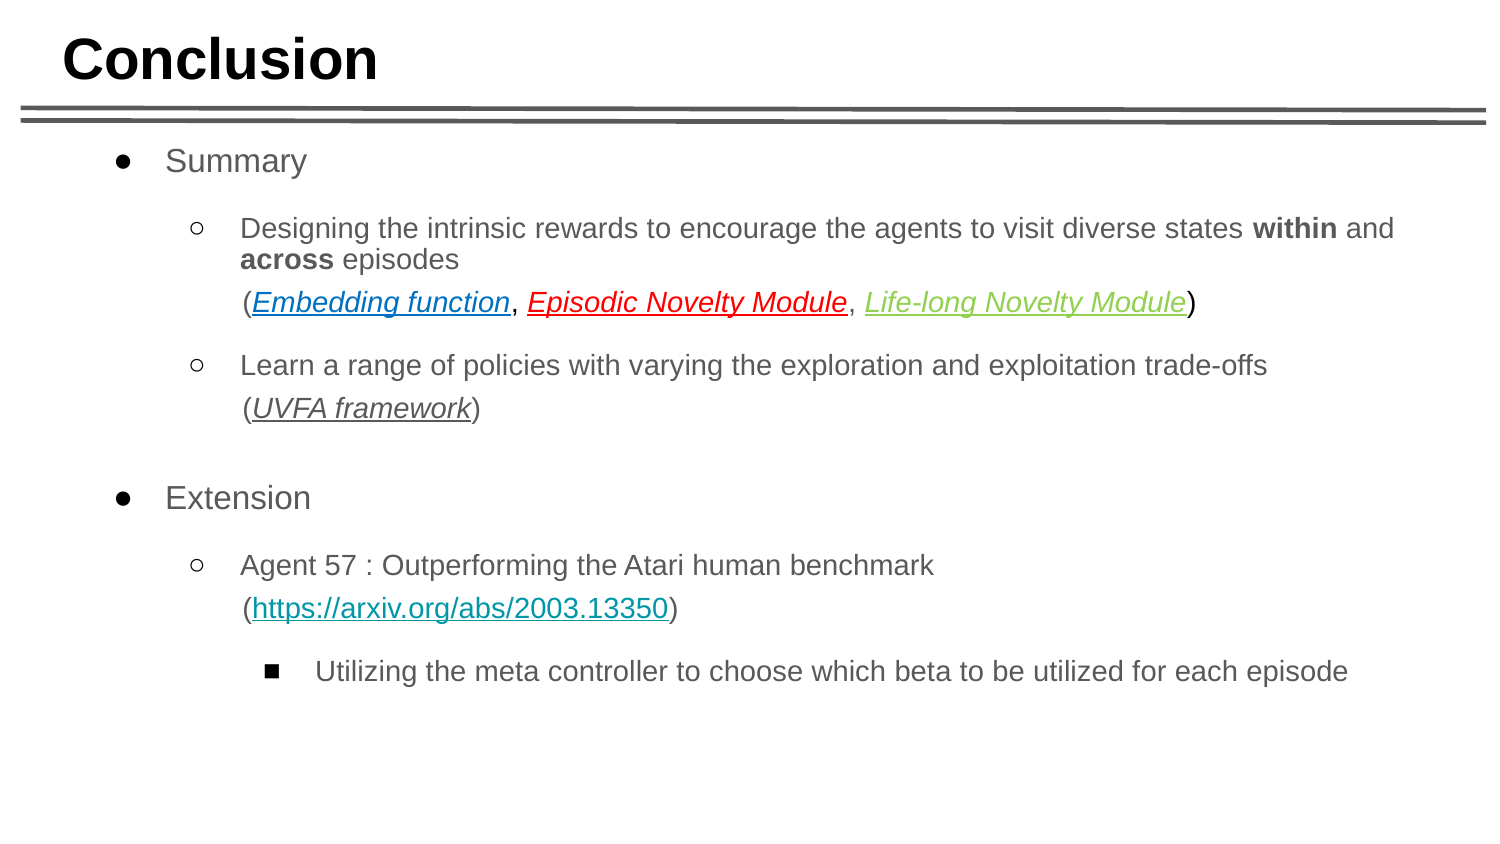

# Conclusion
Summary
Designing the intrinsic rewards to encourage the agents to visit diverse states within and across episodes
            (Embedding function, Episodic Novelty Module, Life-long Novelty Module)
Learn a range of policies with varying the exploration and exploitation trade-offs
            (UVFA framework)

Extension
Agent 57 : Outperforming the Atari human benchmark
            (https://arxiv.org/abs/2003.13350)
Utilizing the meta controller to choose which beta to be utilized for each episode